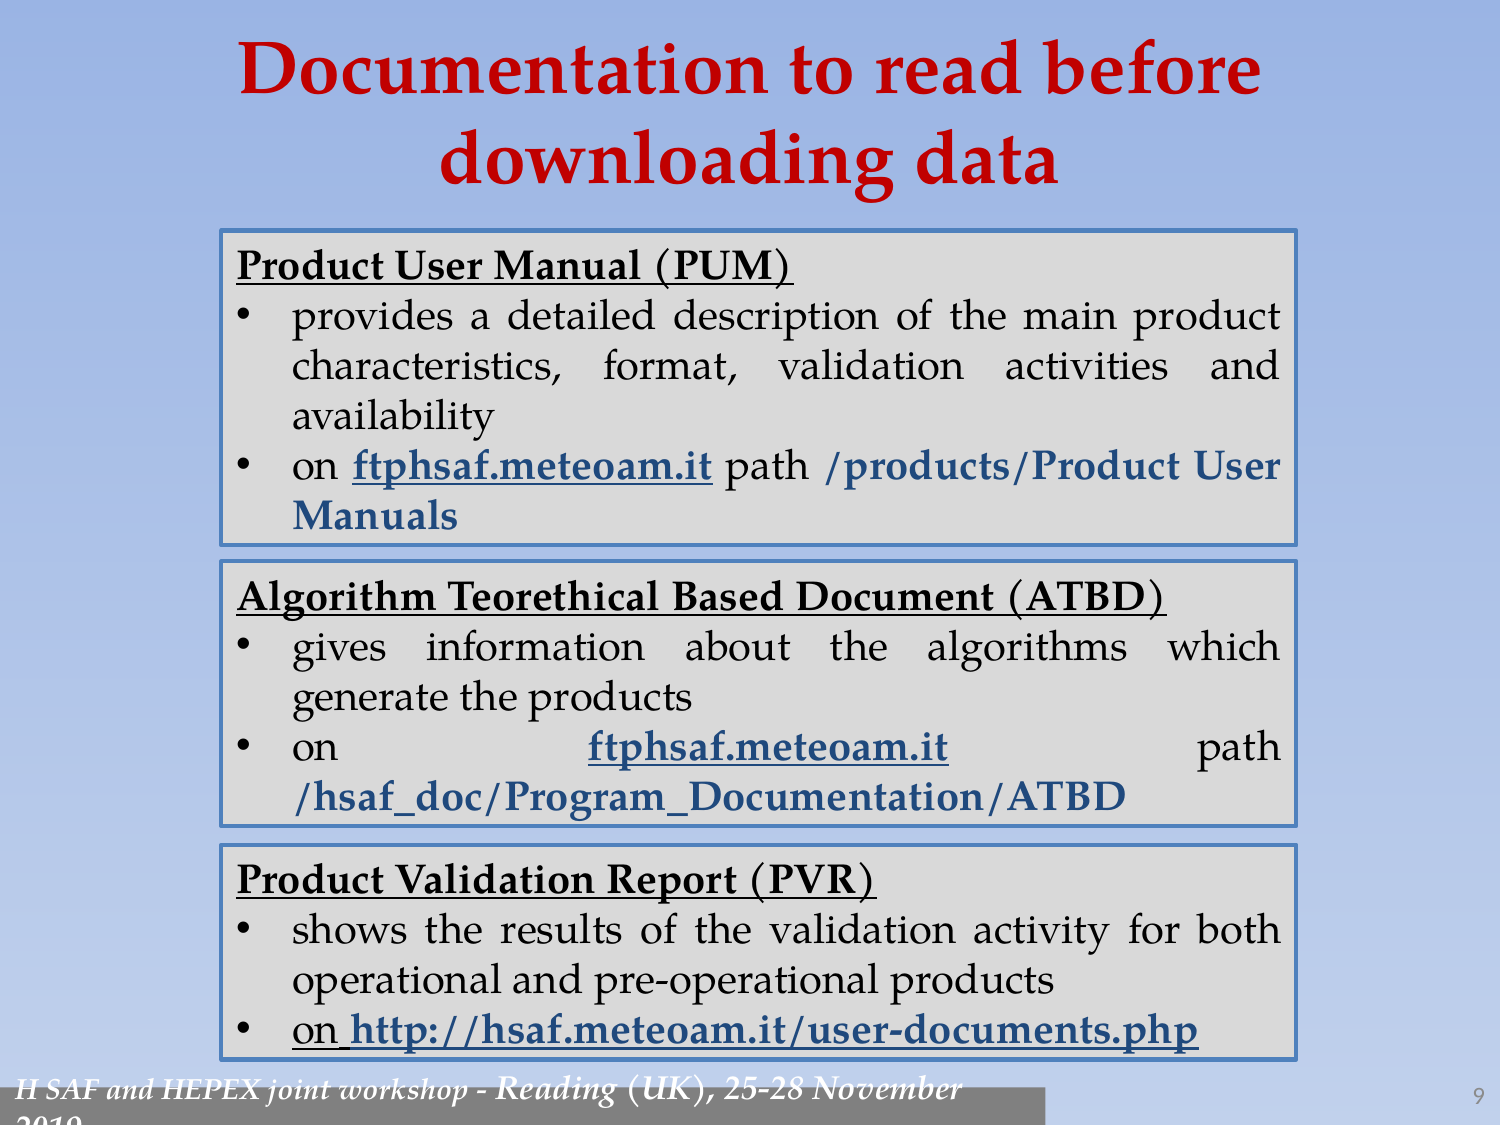

# Documentation to read before downloading data
Product User Manual (PUM)
provides a detailed description of the main product characteristics, format, validation activities and availability
on ftphsaf.meteoam.it path /products/Product User Manuals
Algorithm Teorethical Based Document (ATBD)
gives information about the algorithms which generate the products
on ftphsaf.meteoam.it path /hsaf_doc/Program_Documentation/ATBD
Product Validation Report (PVR)
shows the results of the validation activity for both operational and pre-operational products
on http://hsaf.meteoam.it/user-documents.php
9
H SAF and HEPEX joint workshop - Reading (UK), 25-28 November 2019